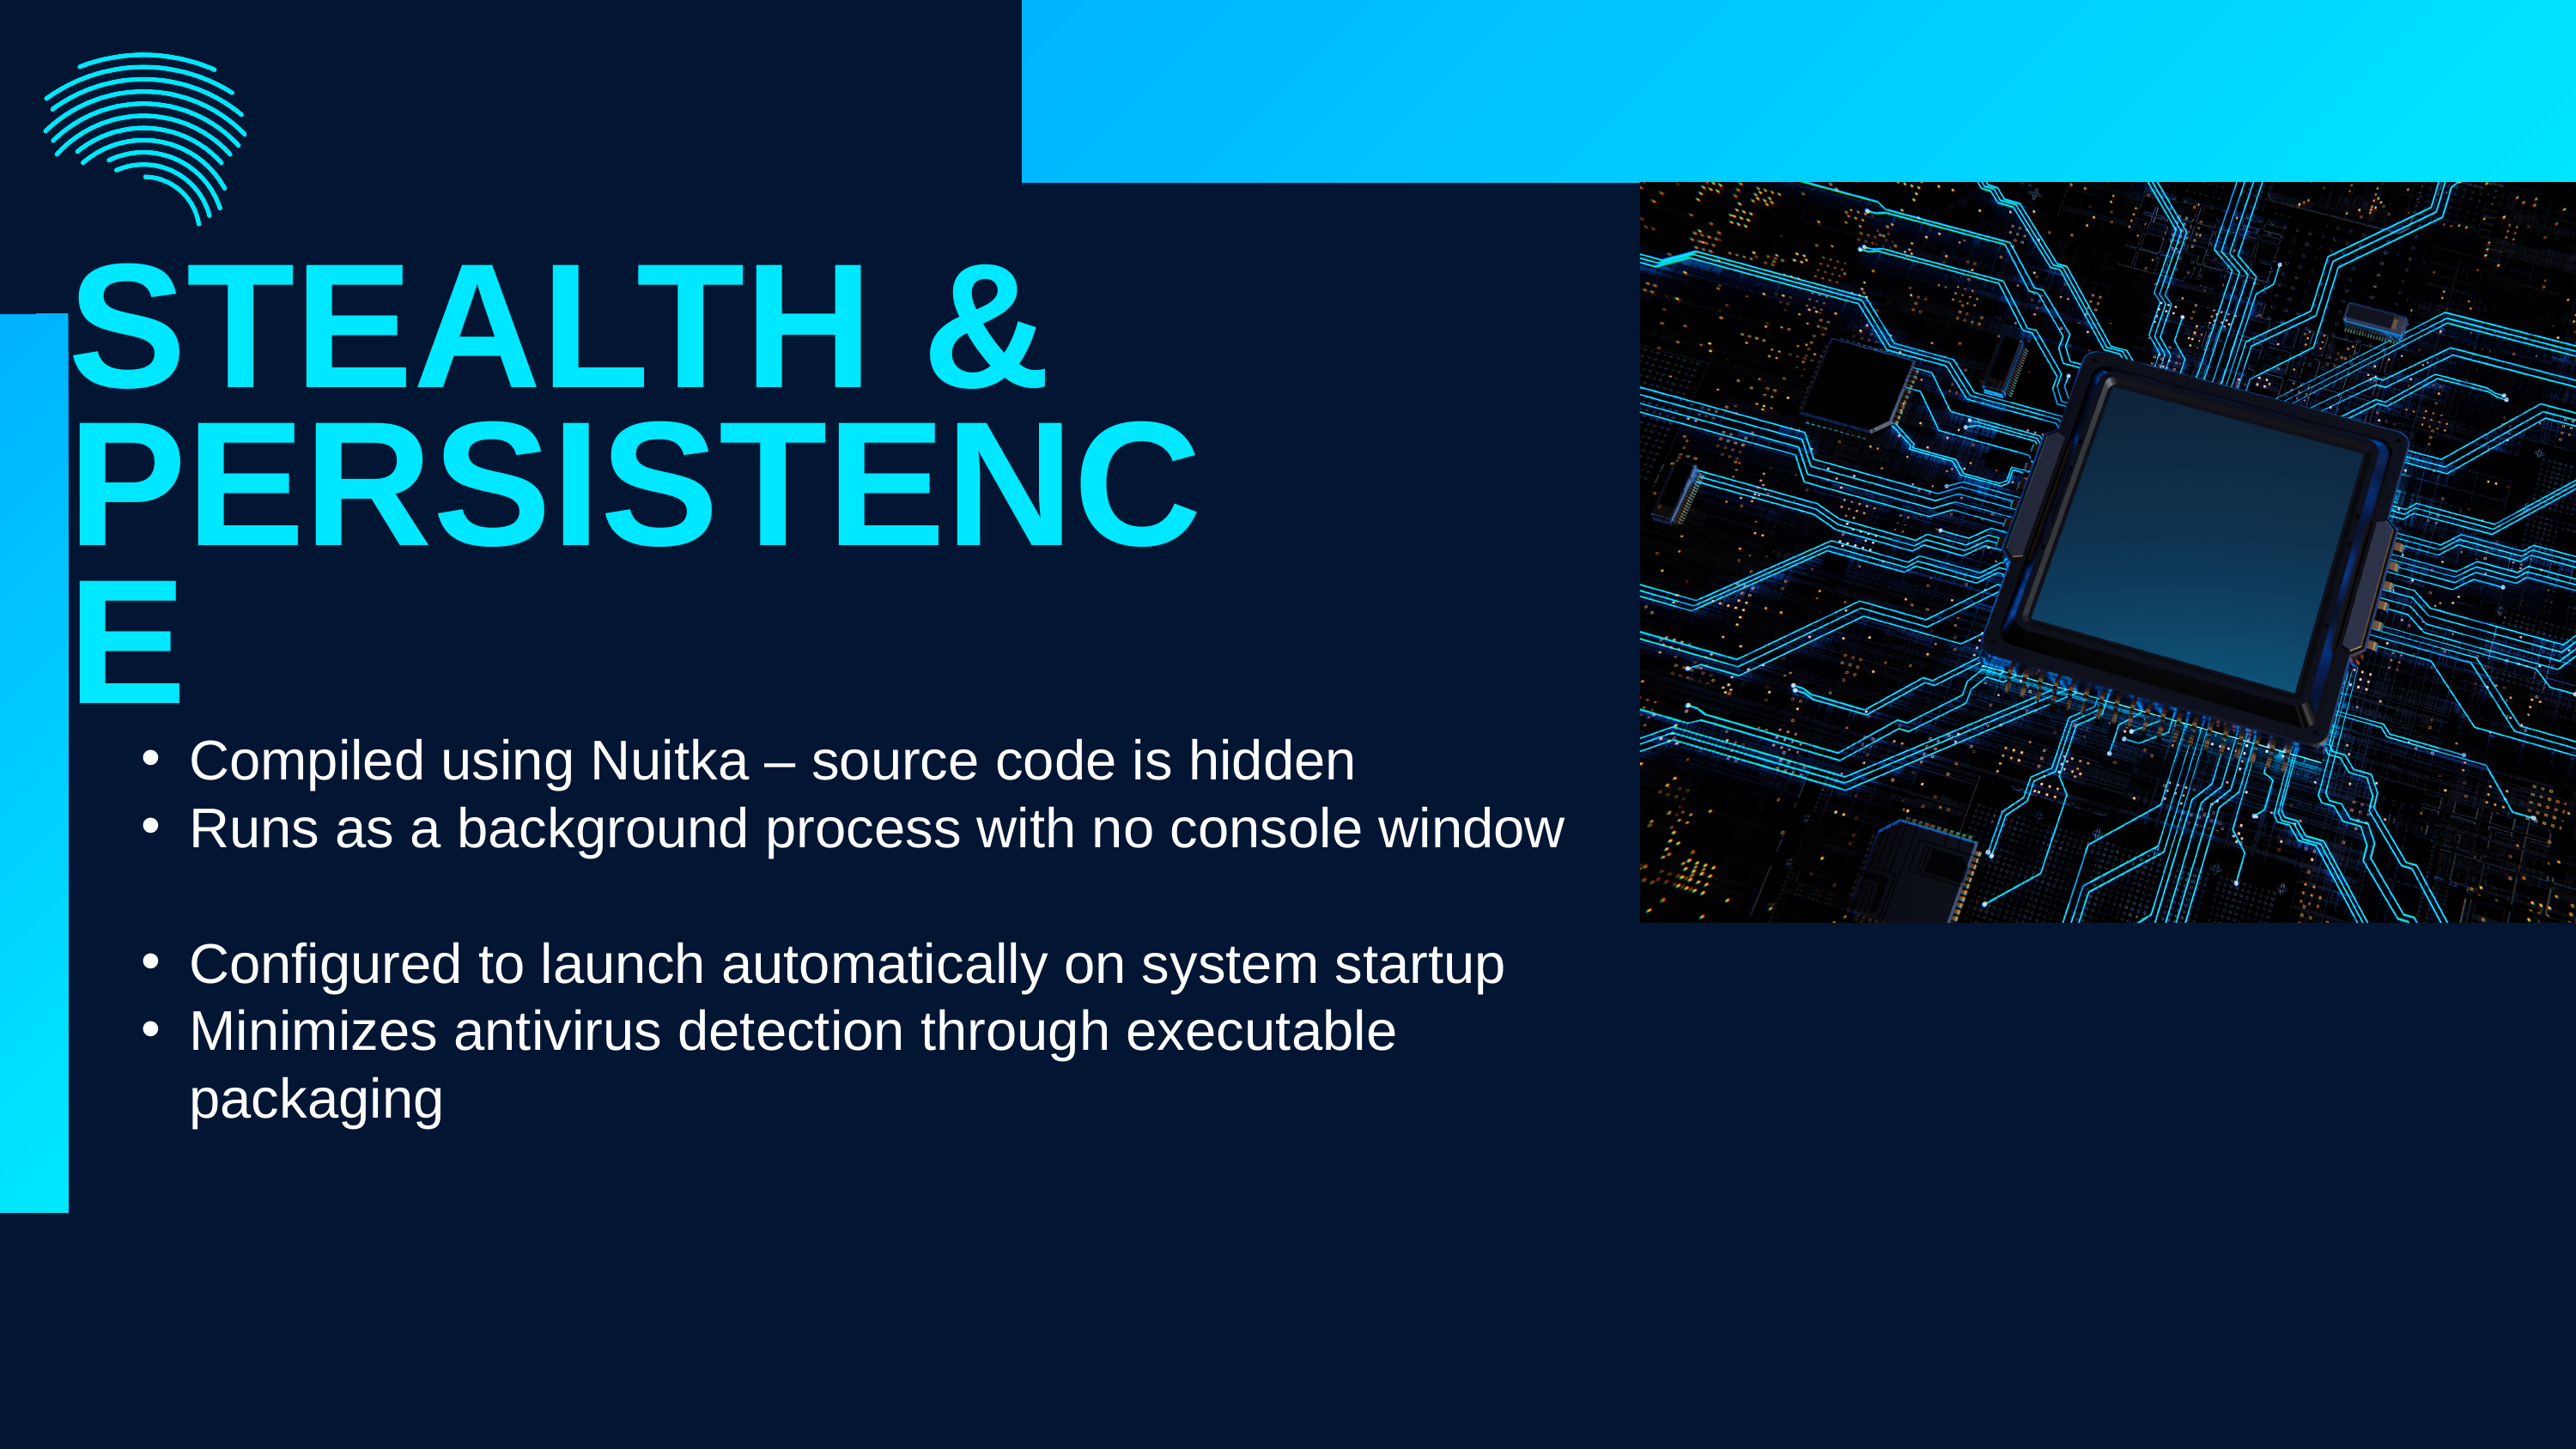

STEALTH & PERSISTENCE

Compiled using Nuitka – source code is hidden
Runs as a background process with no console window
Configured to launch automatically on system startup
Minimizes antivirus detection through executable packaging